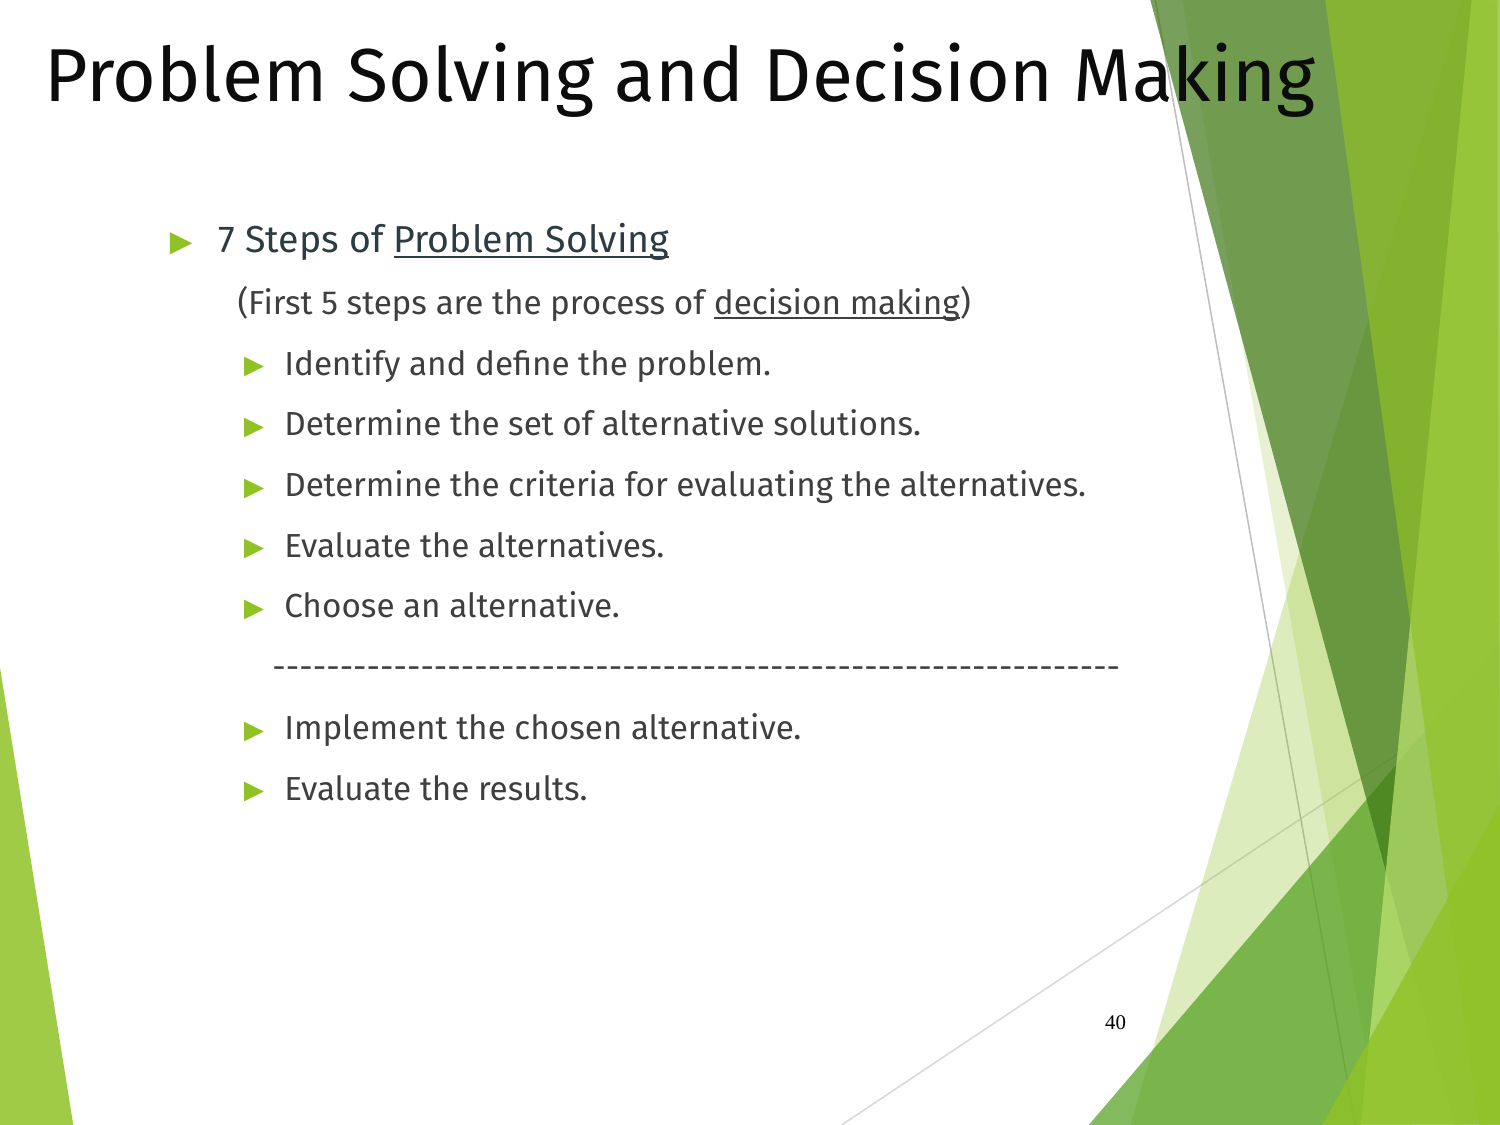

# Problem Solving and Decision Making
7 Steps of Problem Solving
(First 5 steps are the process of decision making)
Identify and define the problem.
Determine the set of alternative solutions.
Determine the criteria for evaluating the alternatives.
Evaluate the alternatives.
Choose an alternative.
    ---------------------------------------------------------------
Implement the chosen alternative.
Evaluate the results.
40